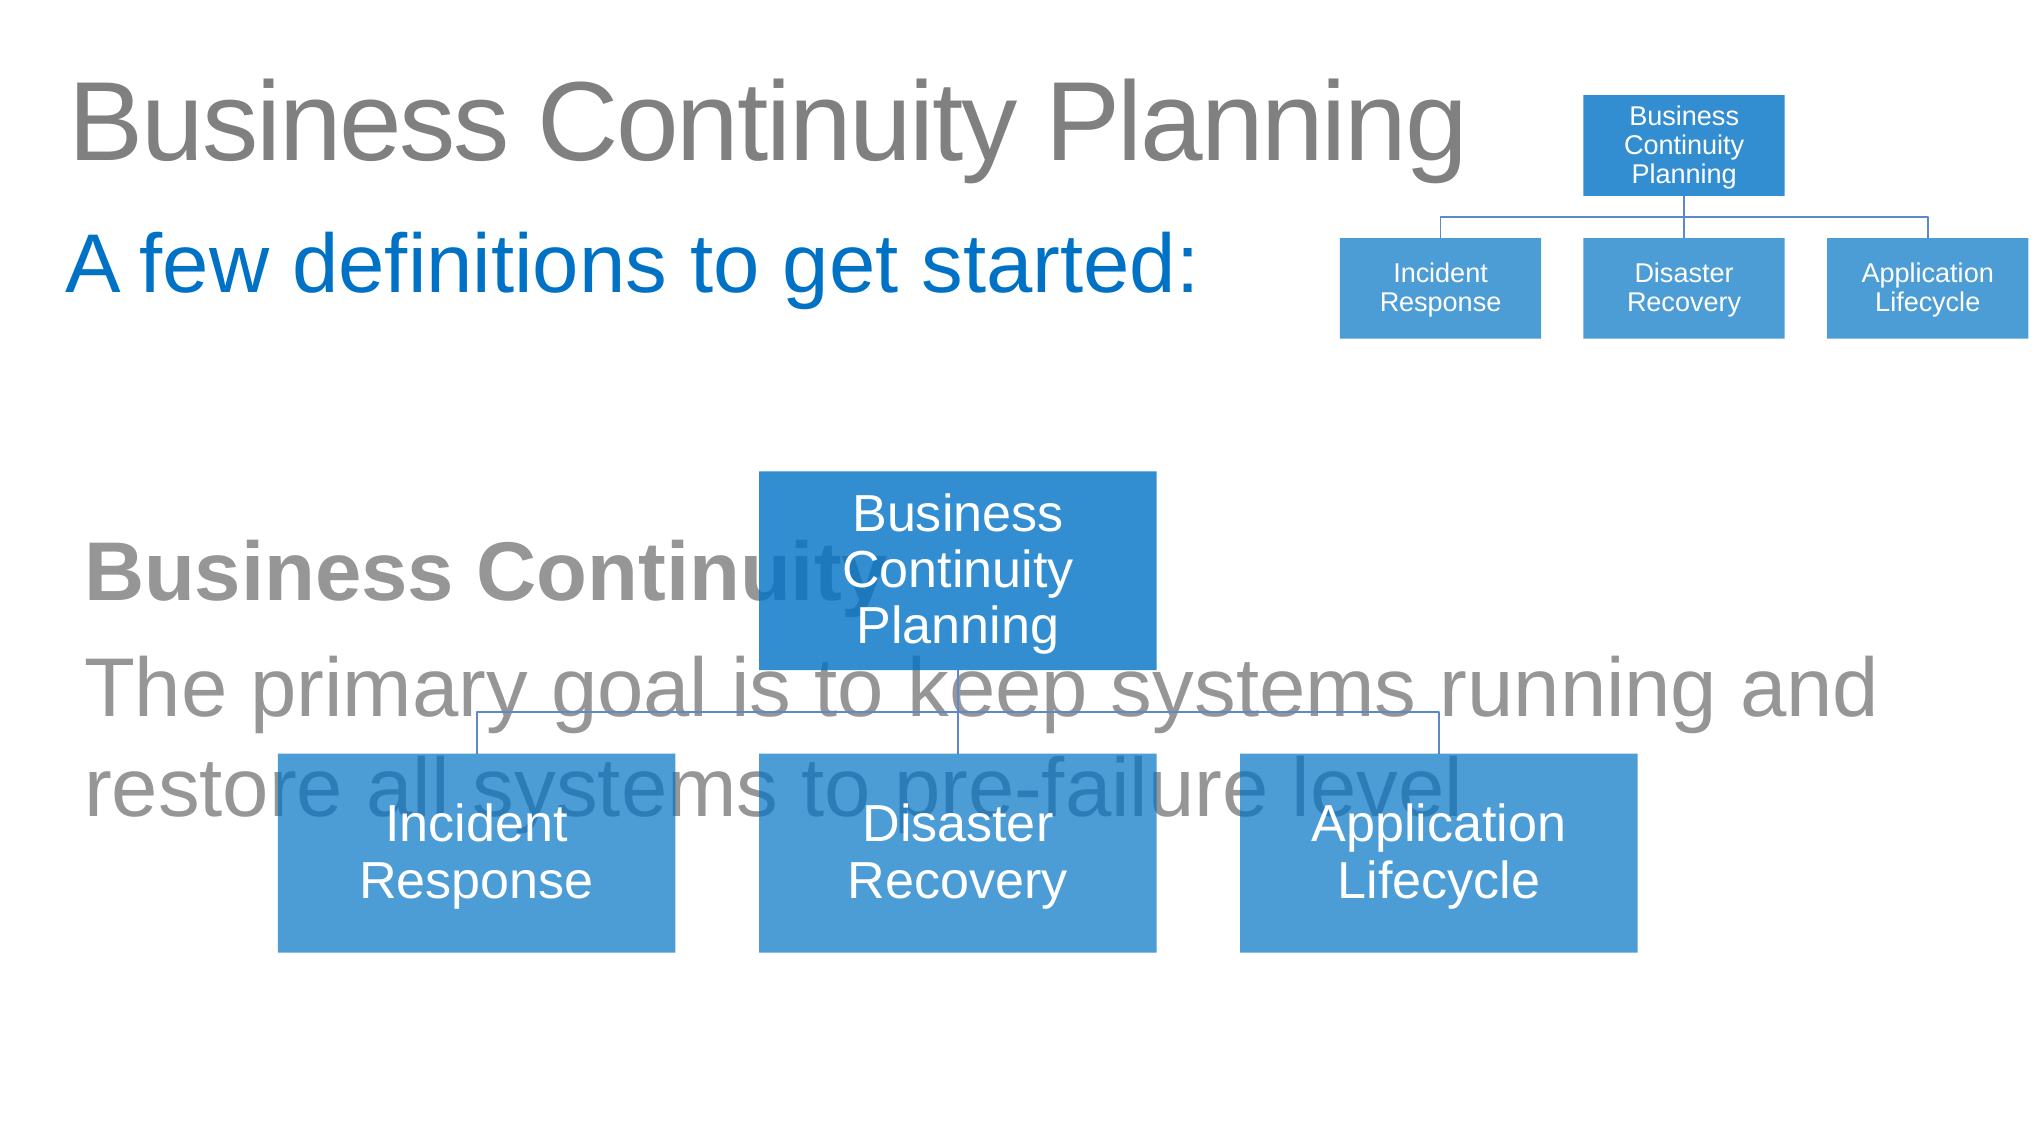

Business Continuity Planning
Incident Response
Disaster Recovery
Application Lifecycle
# Business Continuity Planning
 A few definitions to get started:
Business Continuity Planning
Incident Response
Disaster Recovery
Application Lifecycle
Business Continuity
The primary goal is to keep systems running and restore all systems to pre-failure level